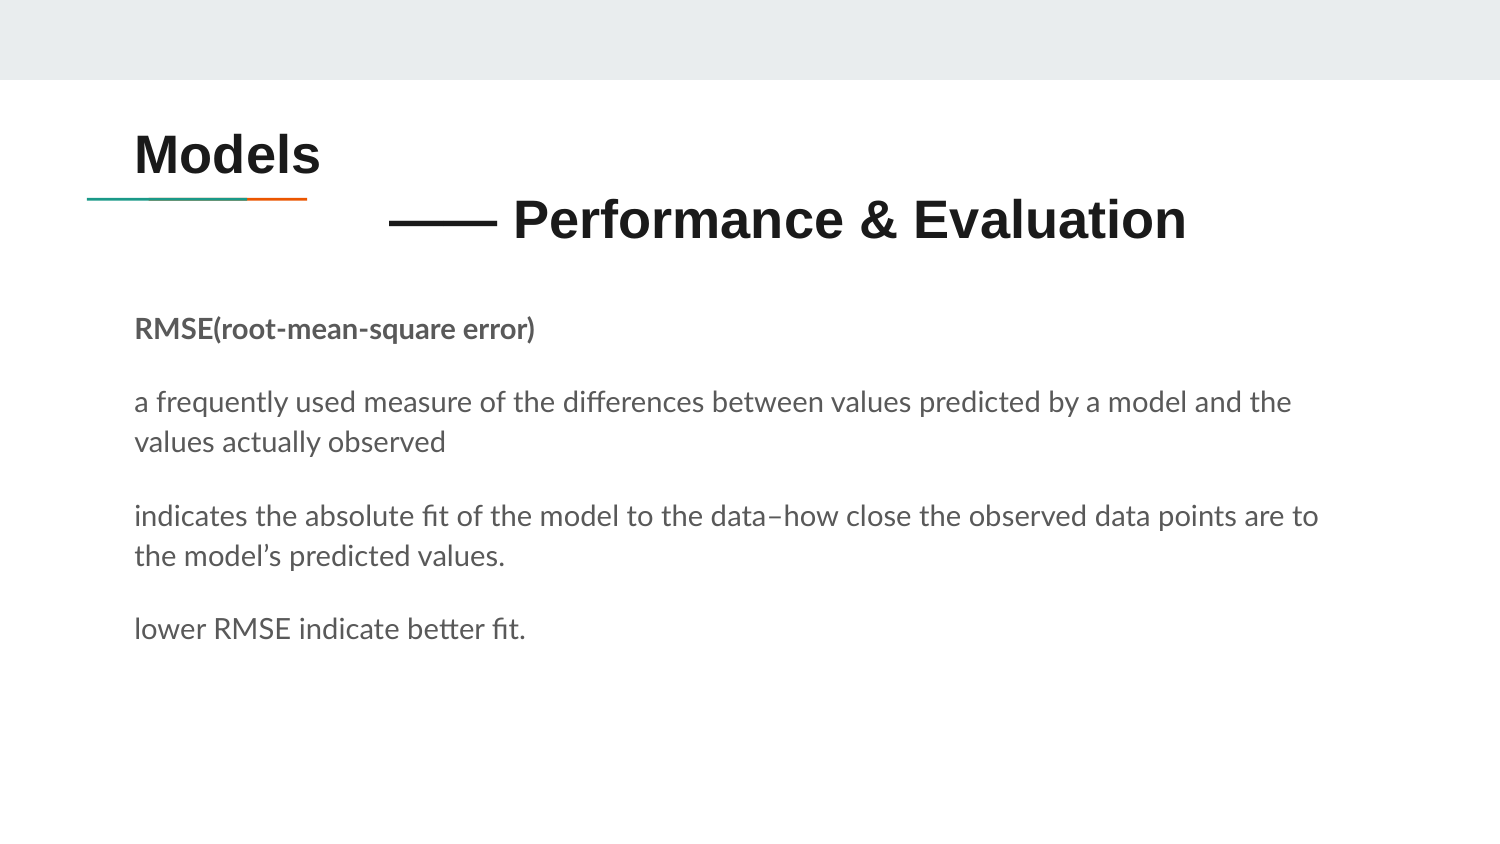

# Models
                 —— Performance & Evaluation

RMSE(root-mean-square error)
a frequently used measure of the differences between values predicted by a model and the values actually observed
indicates the absolute fit of the model to the data–how close the observed data points are to the model’s predicted values.
lower RMSE indicate better fit.